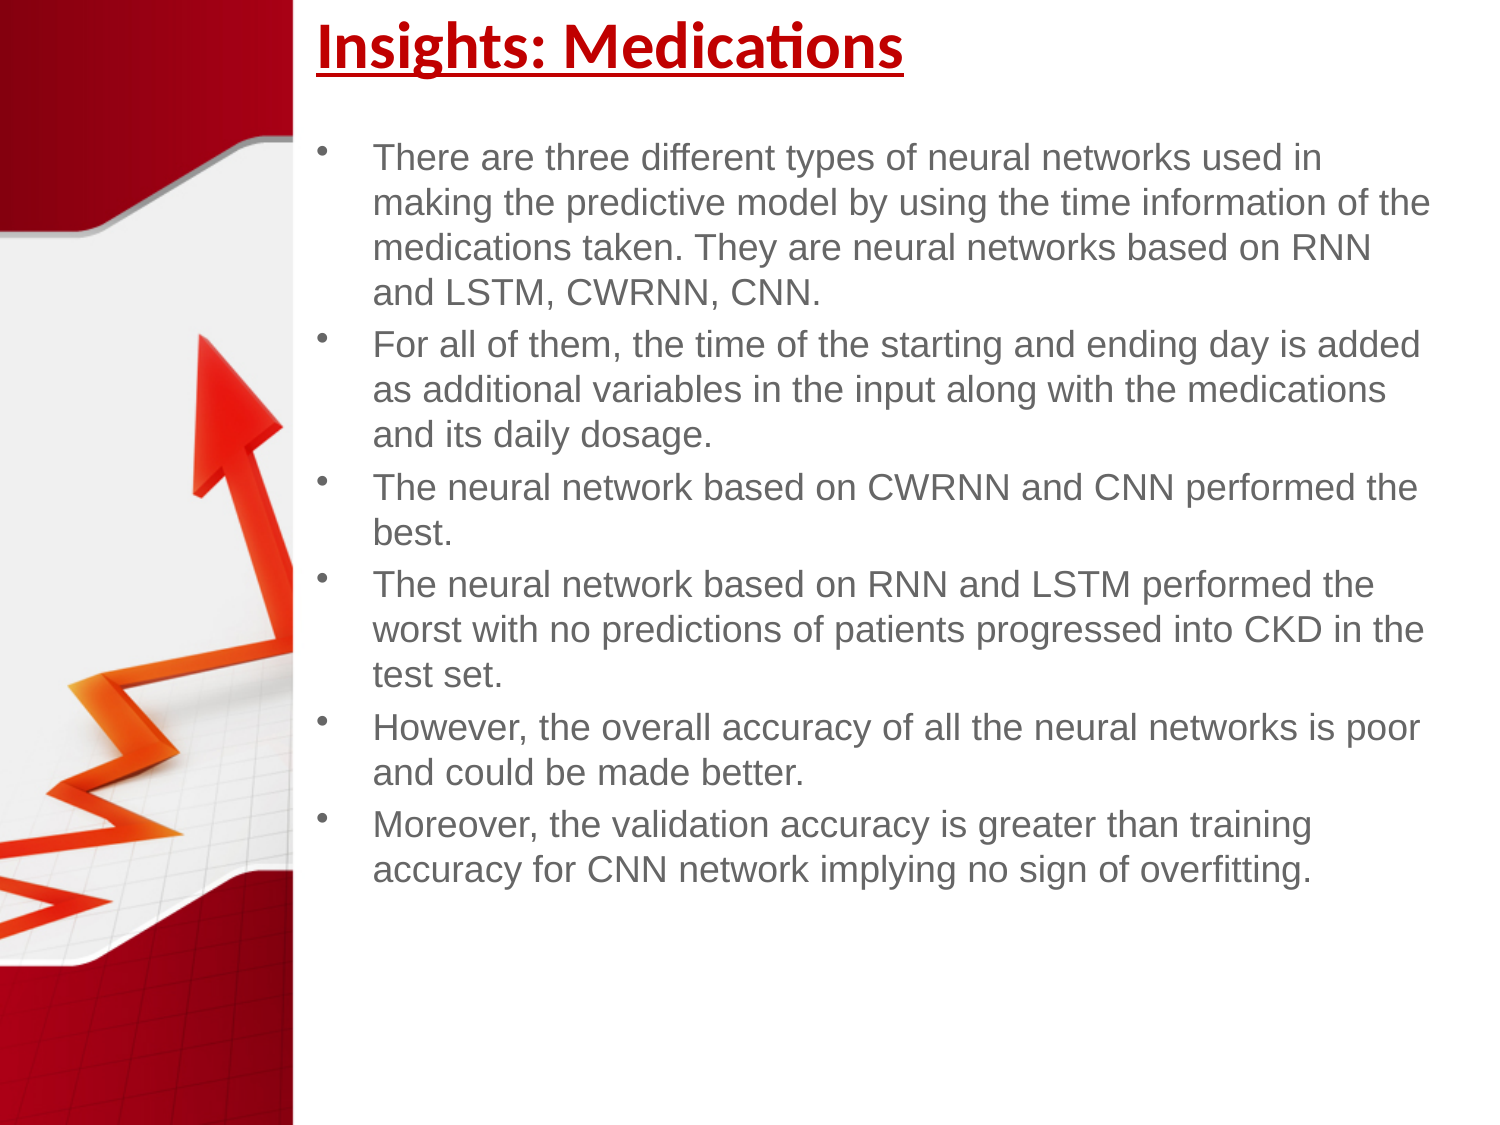

# Insights: Medications
There are three different types of neural networks used in making the predictive model by using the time information of the medications taken. They are neural networks based on RNN and LSTM, CWRNN, CNN.
For all of them, the time of the starting and ending day is added as additional variables in the input along with the medications and its daily dosage.
The neural network based on CWRNN and CNN performed the best.
The neural network based on RNN and LSTM performed the worst with no predictions of patients progressed into CKD in the test set.
However, the overall accuracy of all the neural networks is poor and could be made better.
Moreover, the validation accuracy is greater than training accuracy for CNN network implying no sign of overfitting.